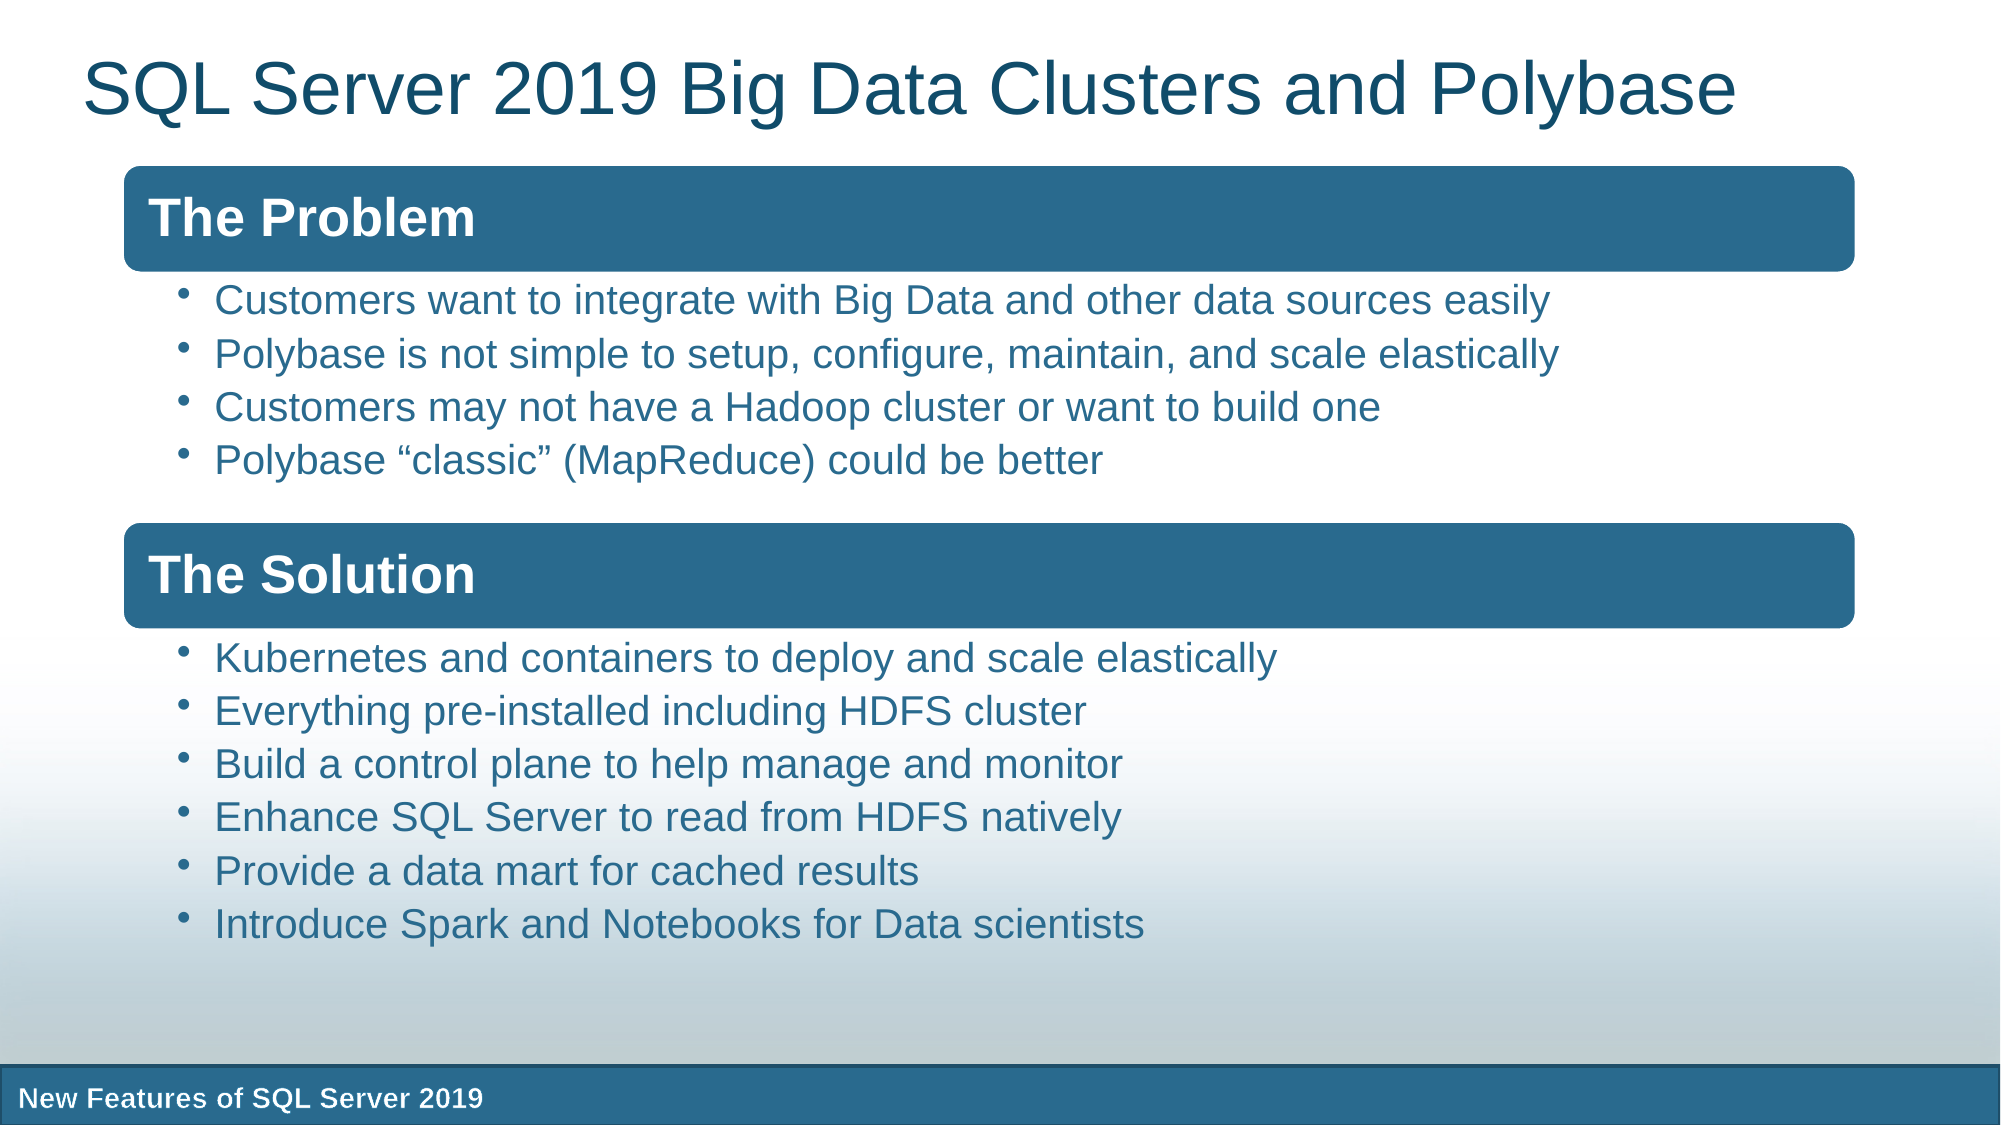

# SQL Server 2019 Big Data Clusters and Polybase
The Problem
Customers want to integrate with Big Data and other data sources easily
Polybase is not simple to setup, configure, maintain, and scale elastically
Customers may not have a Hadoop cluster or want to build one
Polybase “classic” (MapReduce) could be better
The Solution
Kubernetes and containers to deploy and scale elastically
Everything pre-installed including HDFS cluster
Build a control plane to help manage and monitor
Enhance SQL Server to read from HDFS natively
Provide a data mart for cached results
Introduce Spark and Notebooks for Data scientists